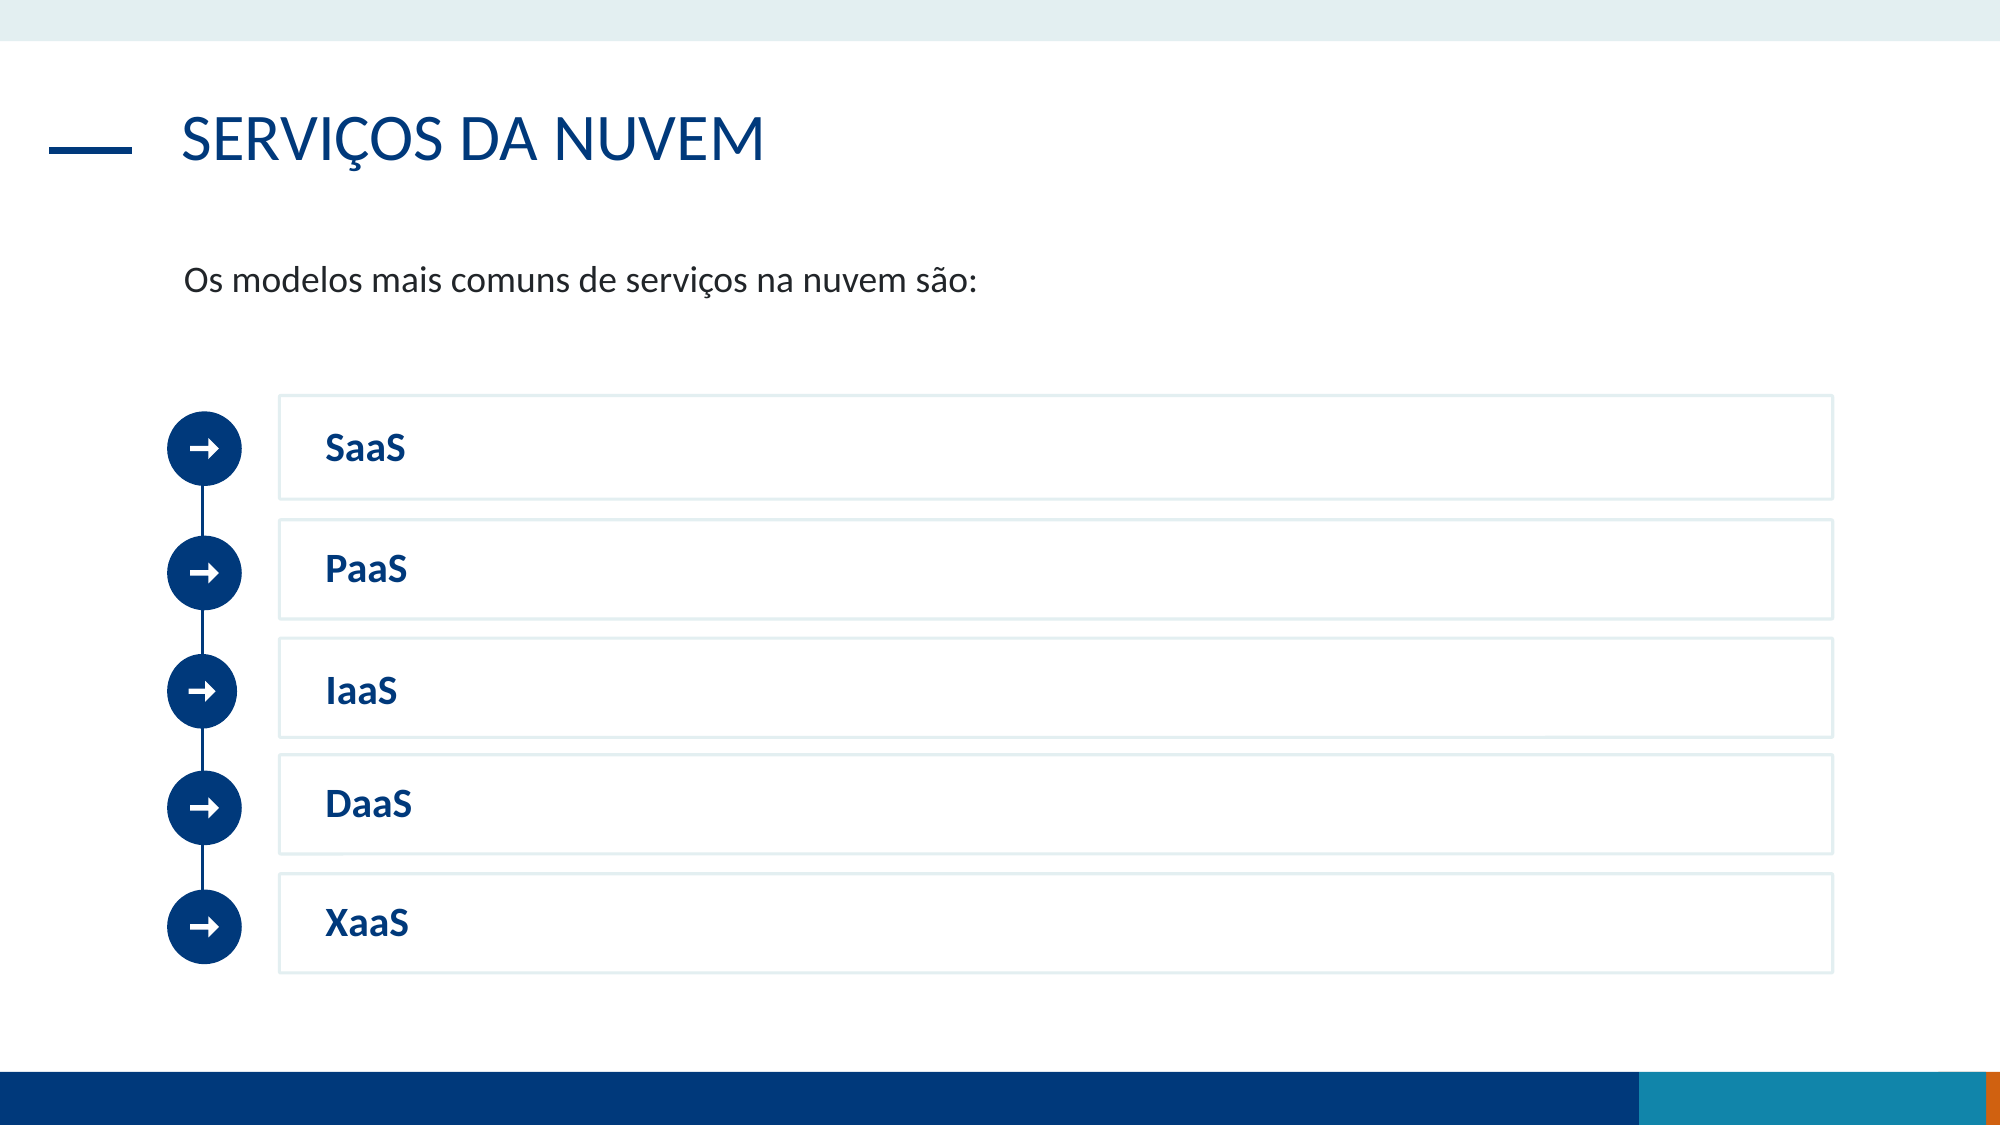

SERVIÇOS DA NUVEM
Os modelos mais comuns de serviços na nuvem são:

SaaS

PaaS

IaaS

DaaS

XaaS